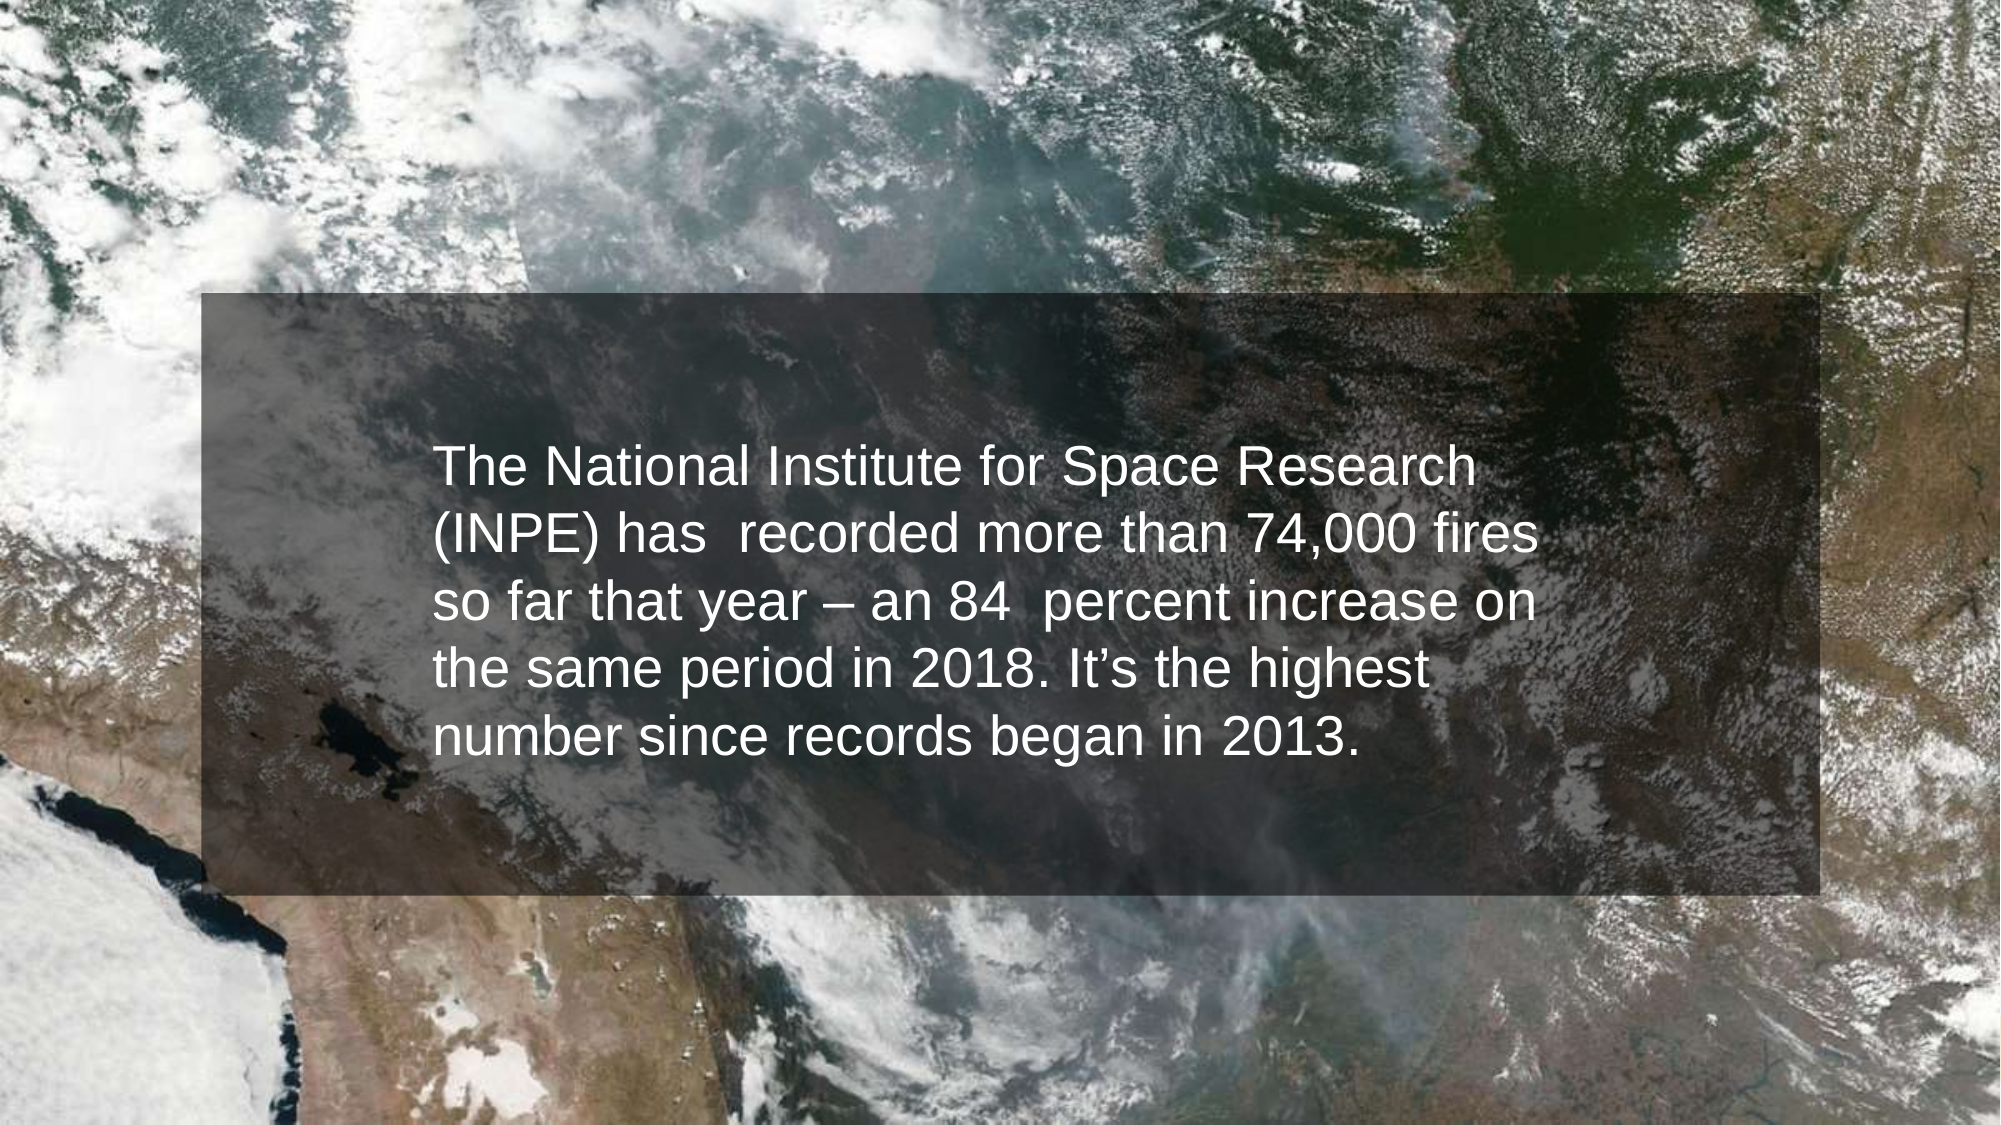

# The National Institute for Space Research (INPE) has  recorded more than 74,000 fires so far that year – an 84  percent increase on the same period in 2018. It’s the highest number since records began in 2013.